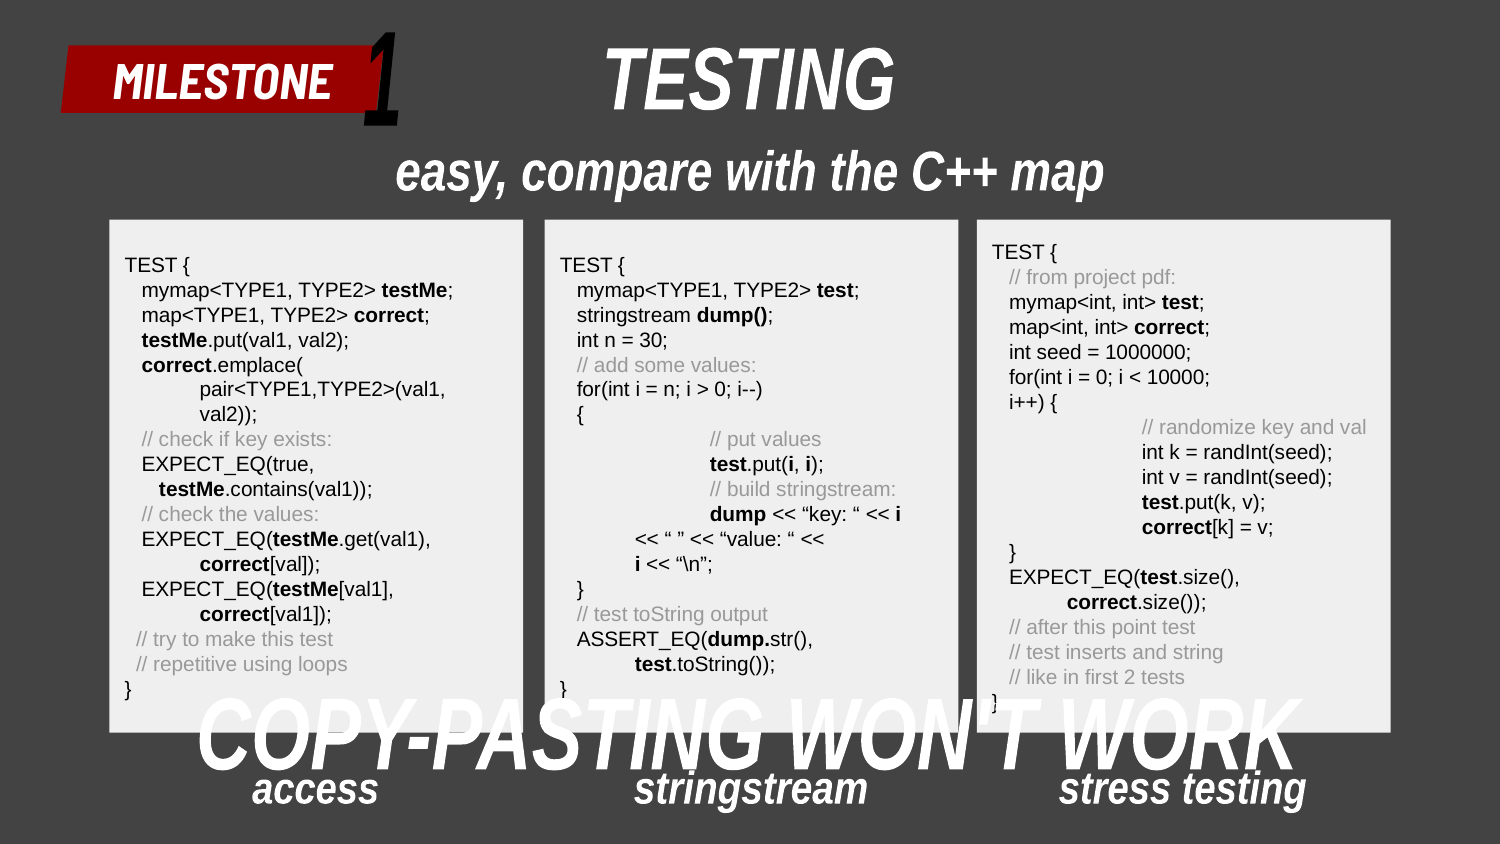

1
MILESTONE
TESTING
easy, compare with the C++ map
TEST {
   mymap<TYPE1, TYPE2> testMe;
   map<TYPE1, TYPE2> correct;
   testMe.put(val1, val2);
   correct.emplace(
pair<TYPE1,TYPE2>(val1, val2));
   // check if key exists:
   EXPECT_EQ(true,
      testMe.contains(val1));
   // check the values:
   EXPECT_EQ(testMe.get(val1),
correct[val]);
   EXPECT_EQ(testMe[val1],
correct[val1]);
  // try to make this test
  // repetitive using loops
}
TEST {
   mymap<TYPE1, TYPE2> test;
   stringstream dump();
   int n = 30;
   // add some values:
   for(int i = n; i > 0; i--)
   {
	// put values
	test.put(i, i);
	// build stringstream:
	dump << “key: “ << i
<< “ ” << “value: “ <<
i << “\n”;
   }
   // test toString output
   ASSERT_EQ(dump.str(),
test.toString());
}
TEST {
   // from project pdf:
   mymap<int, int> test;
   map<int, int> correct;
   int seed = 1000000;
   for(int i = 0; i < 10000;
   i++) {
	// randomize key and val
	int k = randInt(seed);
	int v = randInt(seed);
	test.put(k, v);
	correct[k] = v;
   }
   EXPECT_EQ(test.size(),
correct.size());
   // after this point test
   // test inserts and string
   // like in first 2 tests
}
COPY-PASTING WON'T WORK
stringstream
stress testing
access